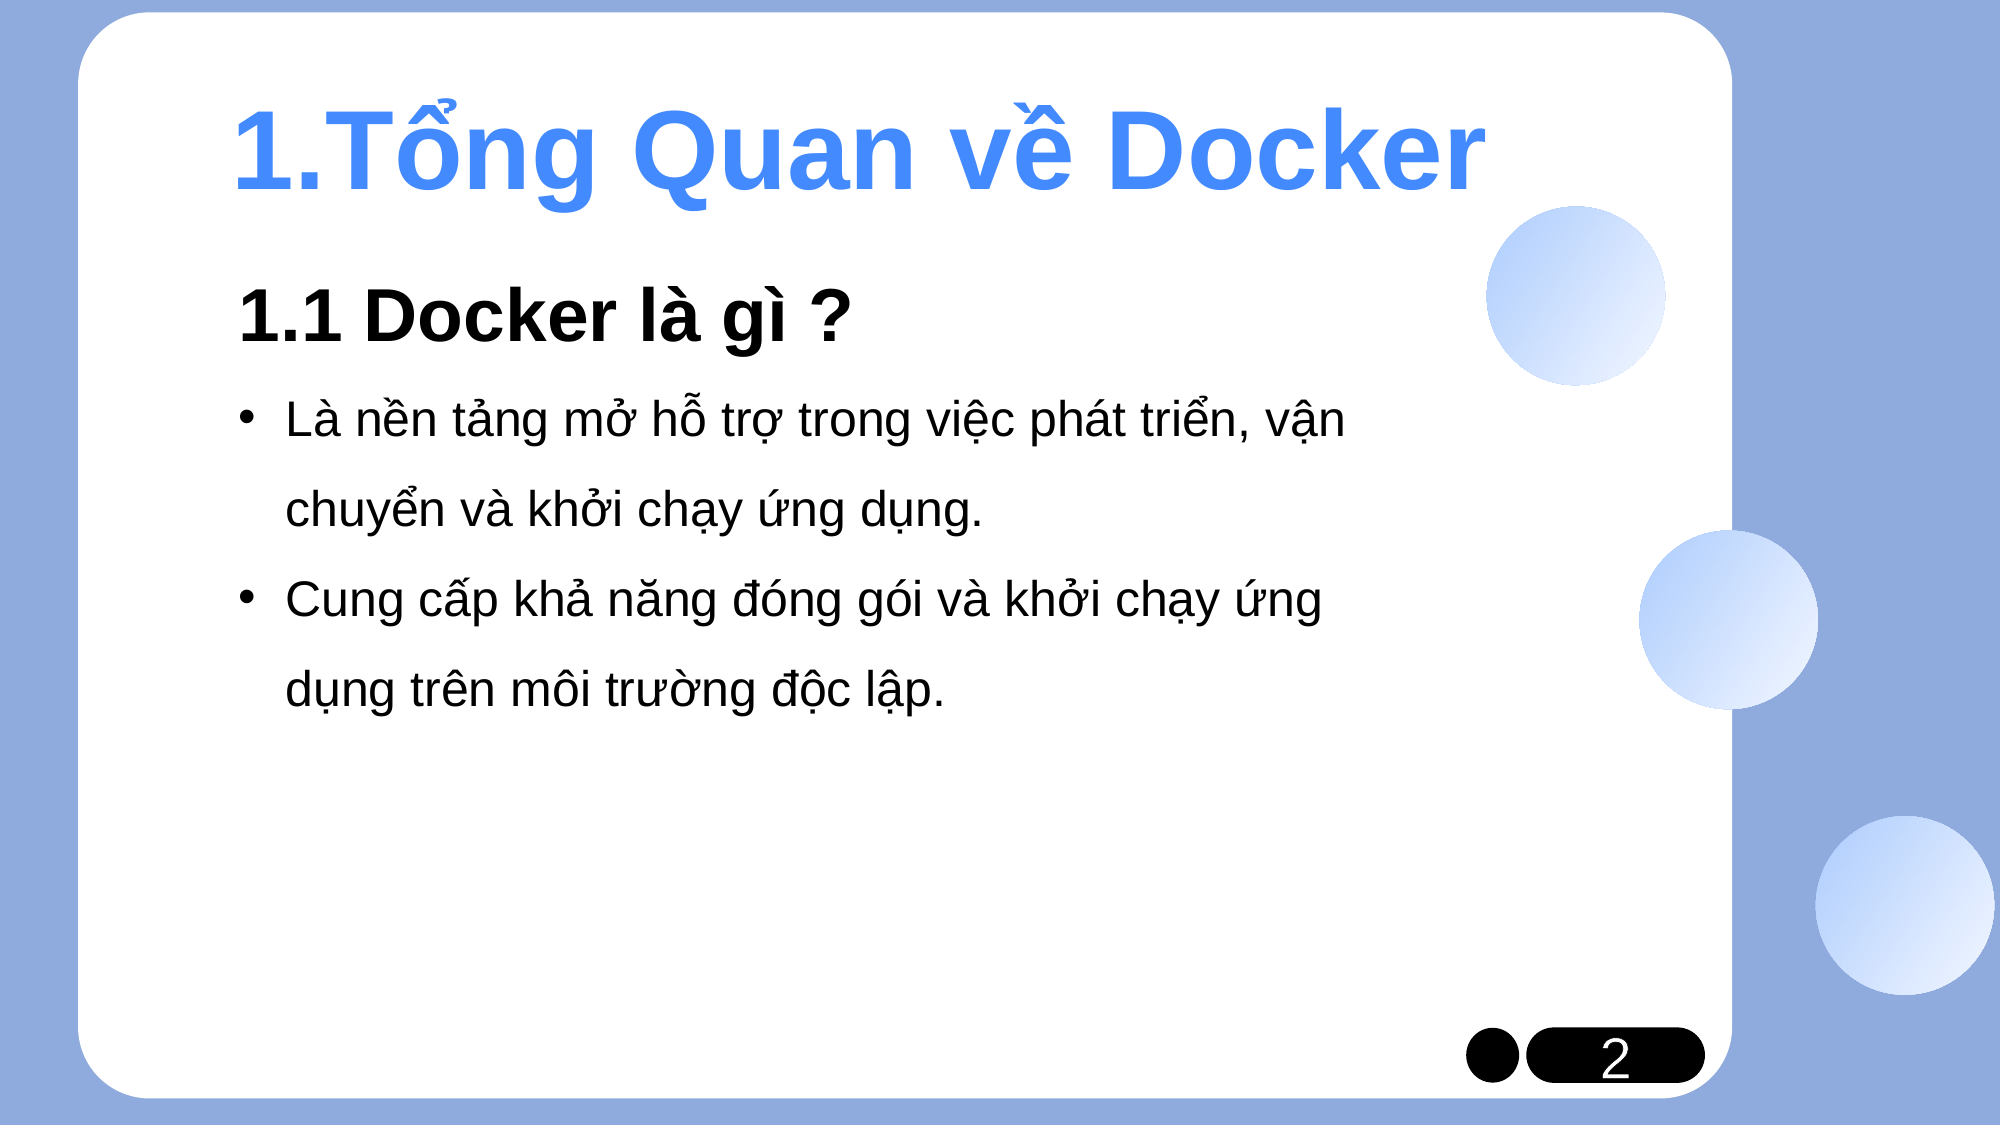

1.Tổng Quan về Docker

1.1 Docker là gì ?
Là nền tảng mở hỗ trợ trong việc phát triển, vận chuyển và khởi chạy ứng dụng.
Cung cấp khả năng đóng gói và khởi chạy ứng dụng trên môi trường độc lập.

2